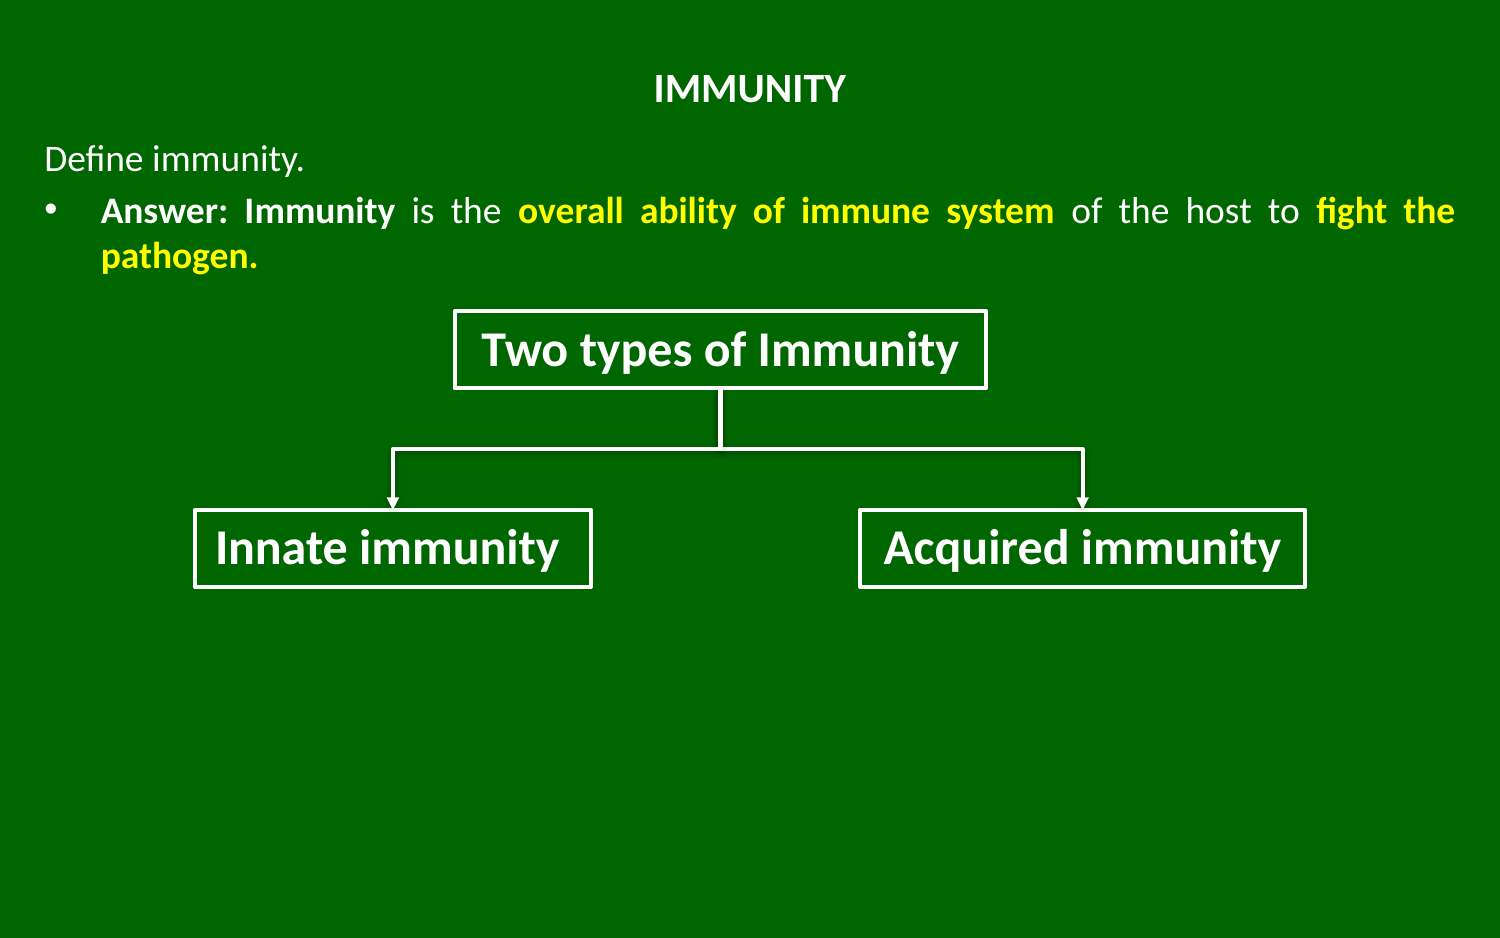

# IMMUNITY
Define immunity.
Answer: Immunity is the overall ability of immune system of the host to fight the pathogen.

Two types of Immunity

Innate immunity

Acquired immunity